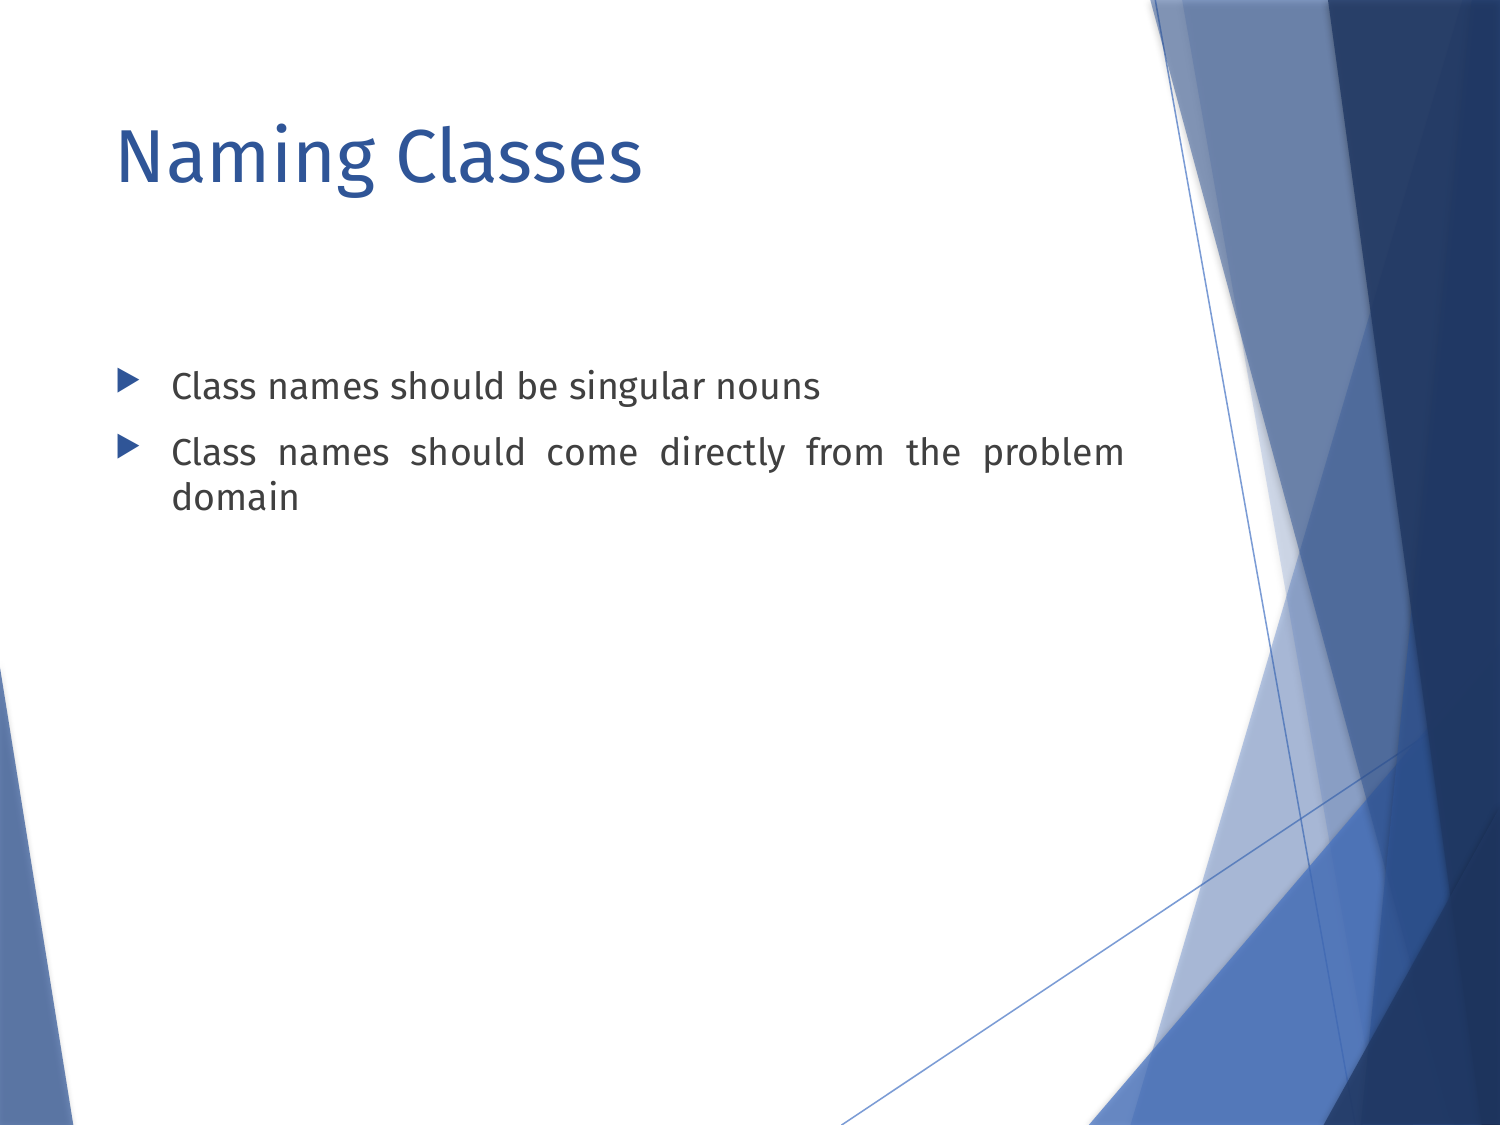

# Naming Classes
Class names should be singular nouns
Class names should come directly from the problem domain